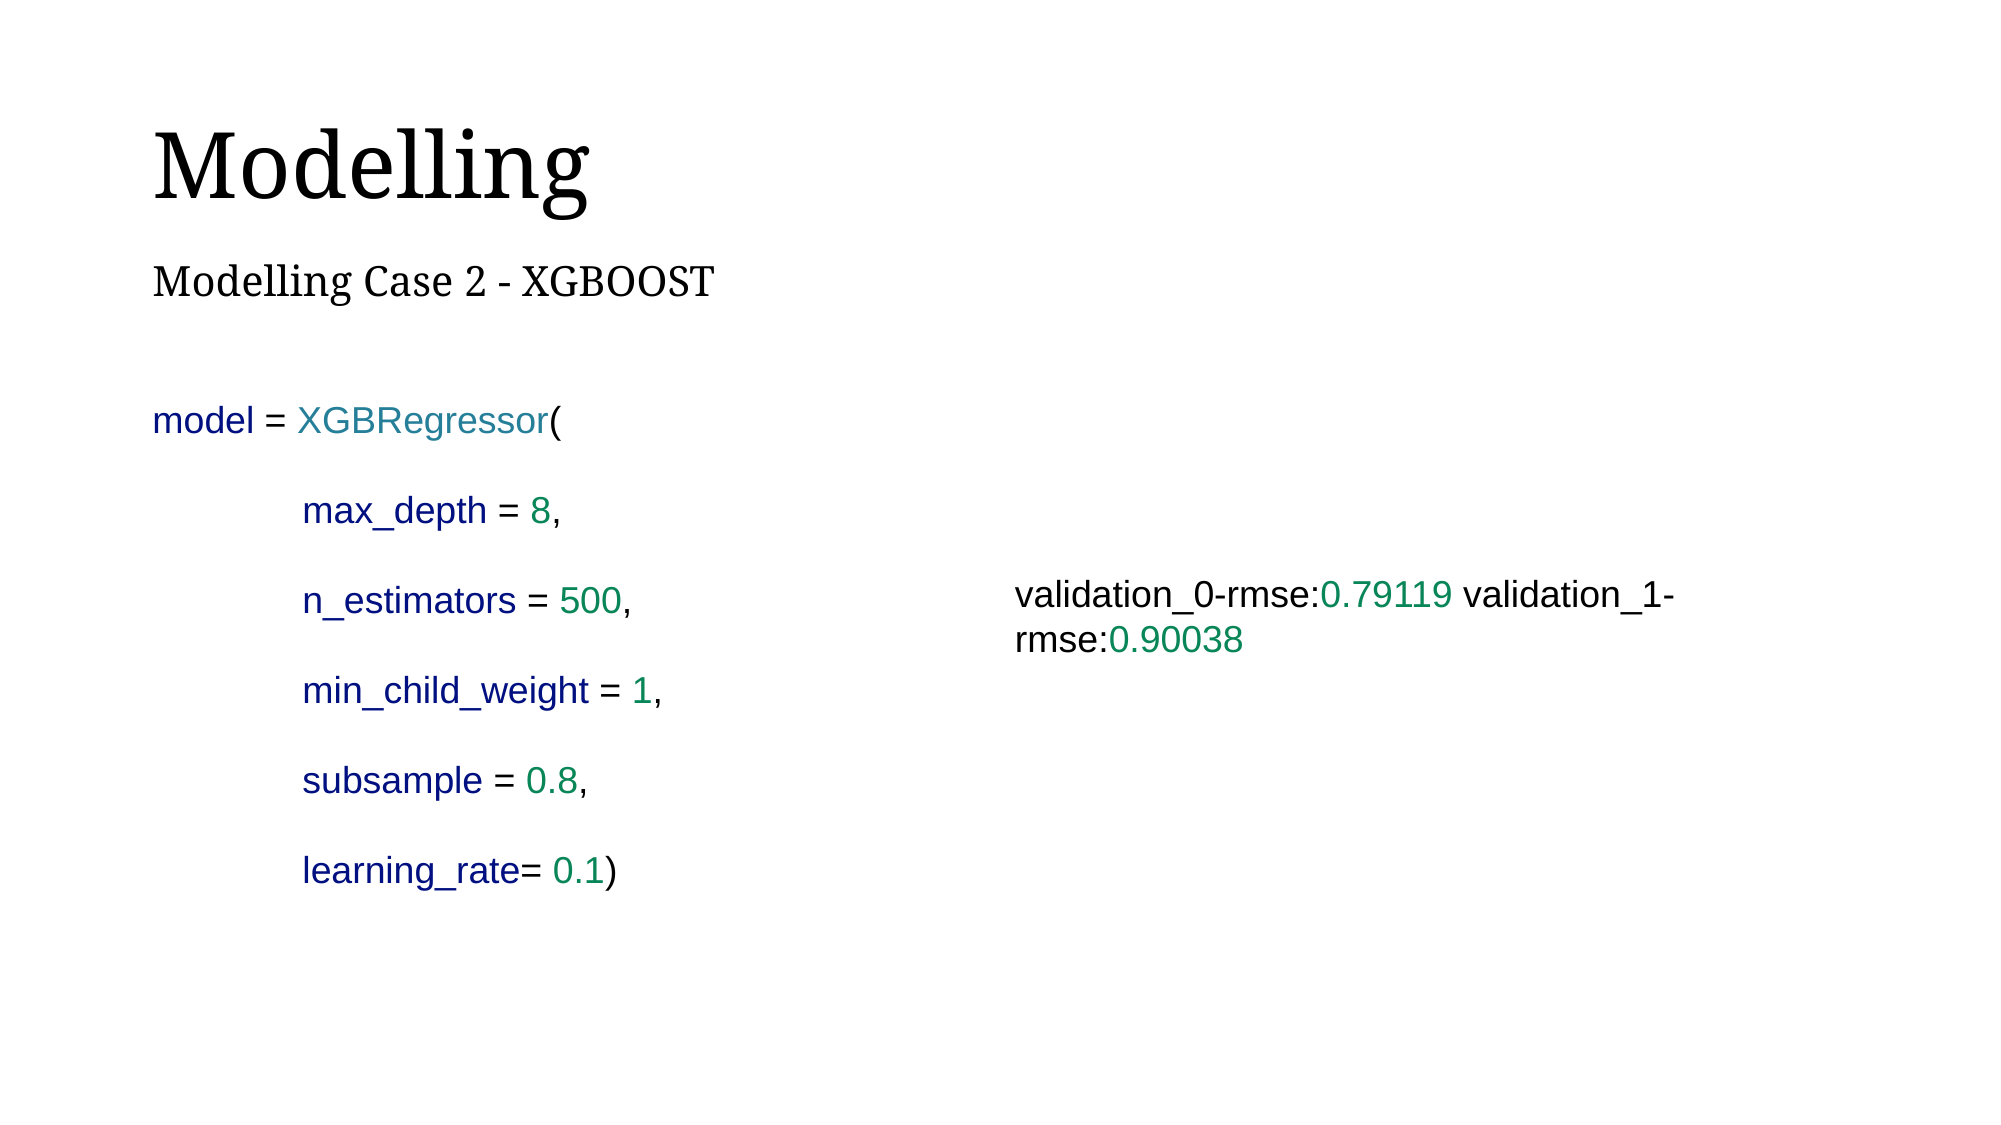

# Modelling
Modelling Case 2 - XGBOOST
model = XGBRegressor(

	max_depth = 8,

	n_estimators = 500,

	min_child_weight = 1,

	subsample = 0.8,

	learning_rate= 0.1)

validation_0-rmse:0.79119 validation_1-rmse:0.90038